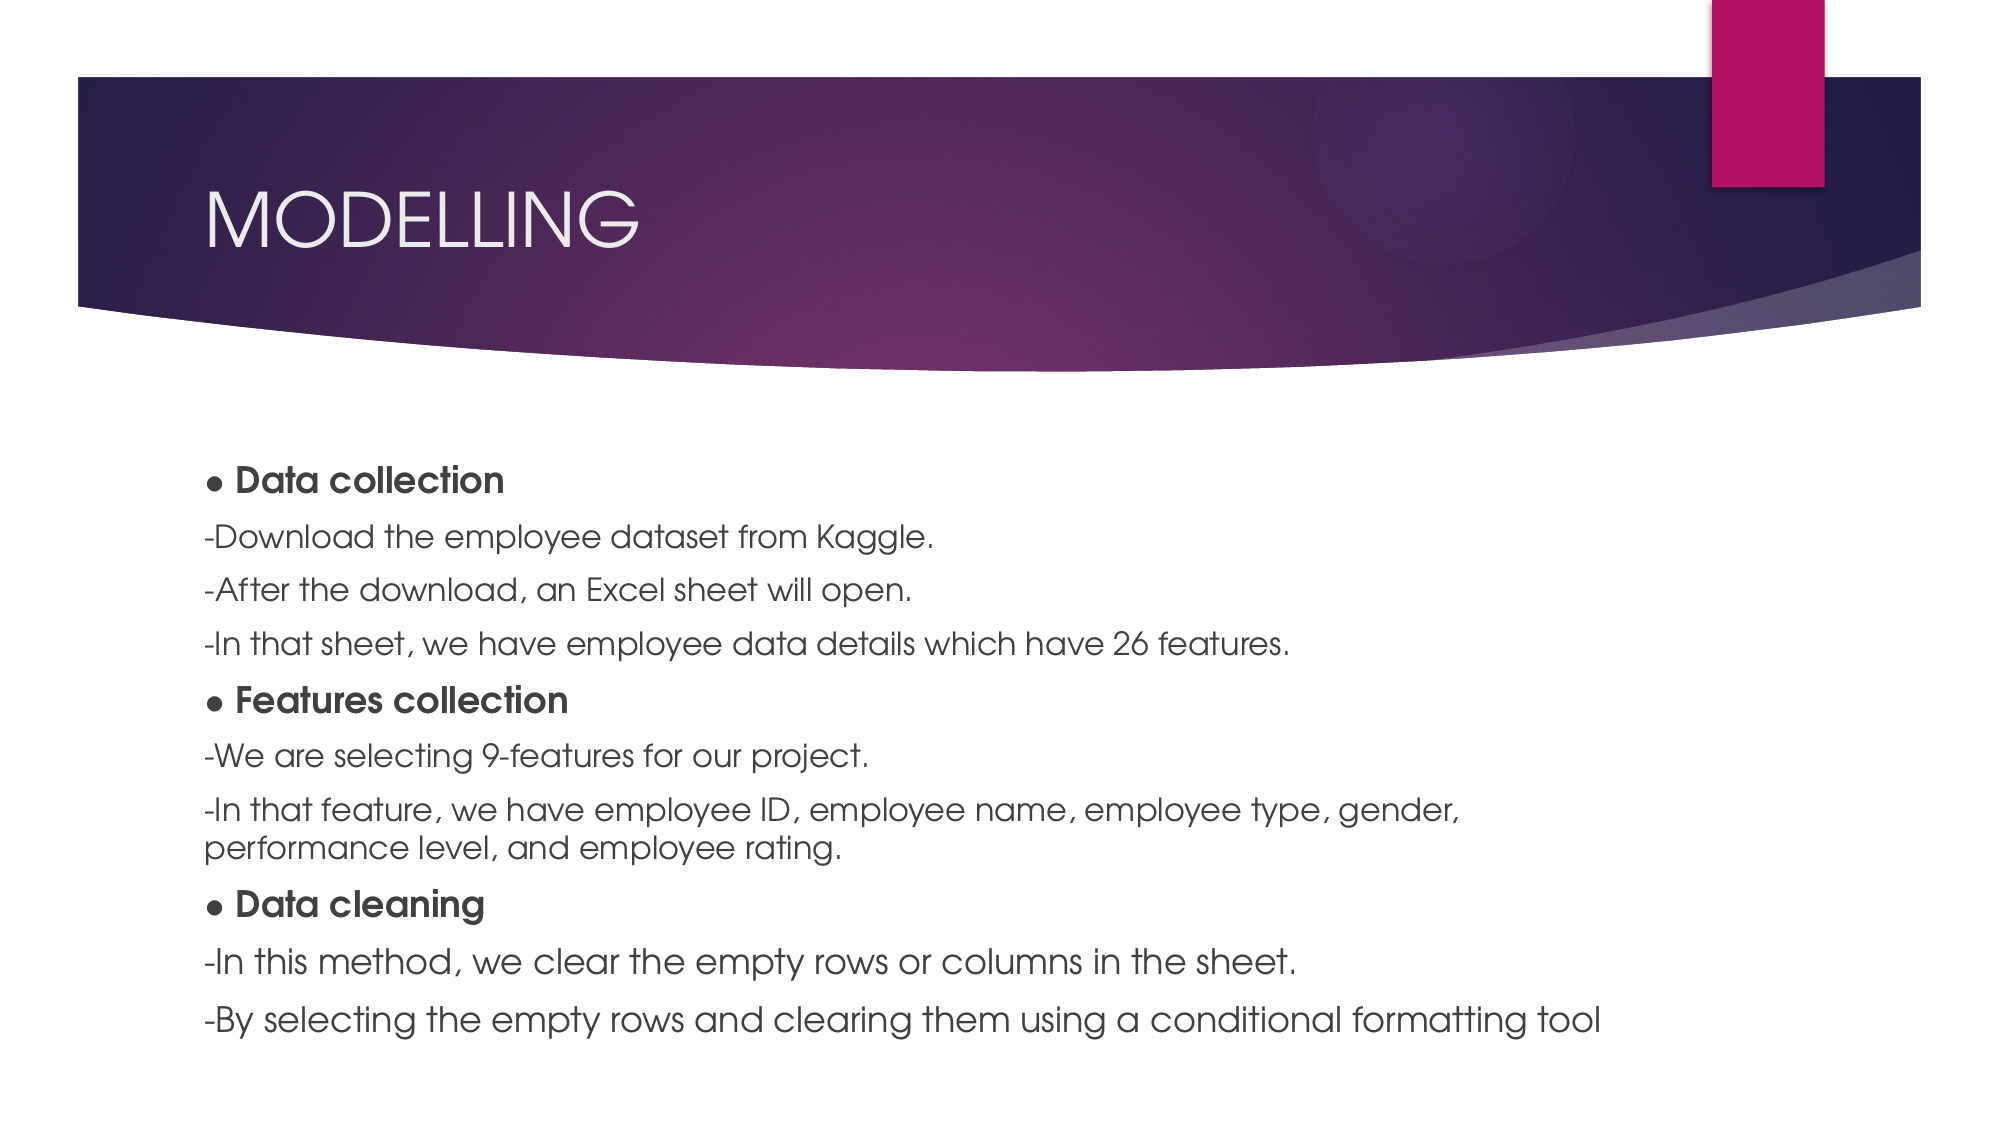

# MODELLING
• Data collection
-Download the employee dataset from Kaggle.
-After the download, an Excel sheet will open.
-In that sheet, we have employee data details which have 26 features.
• Features collection
-We are selecting 9-features for our project.
-In that feature, we have employee ID, employee name, employee type, gender, performance level, and employee rating.
• Data cleaning
-In this method, we clear the empty rows or columns in the sheet.
-By selecting the empty rows and clearing them using a conditional formatting tool